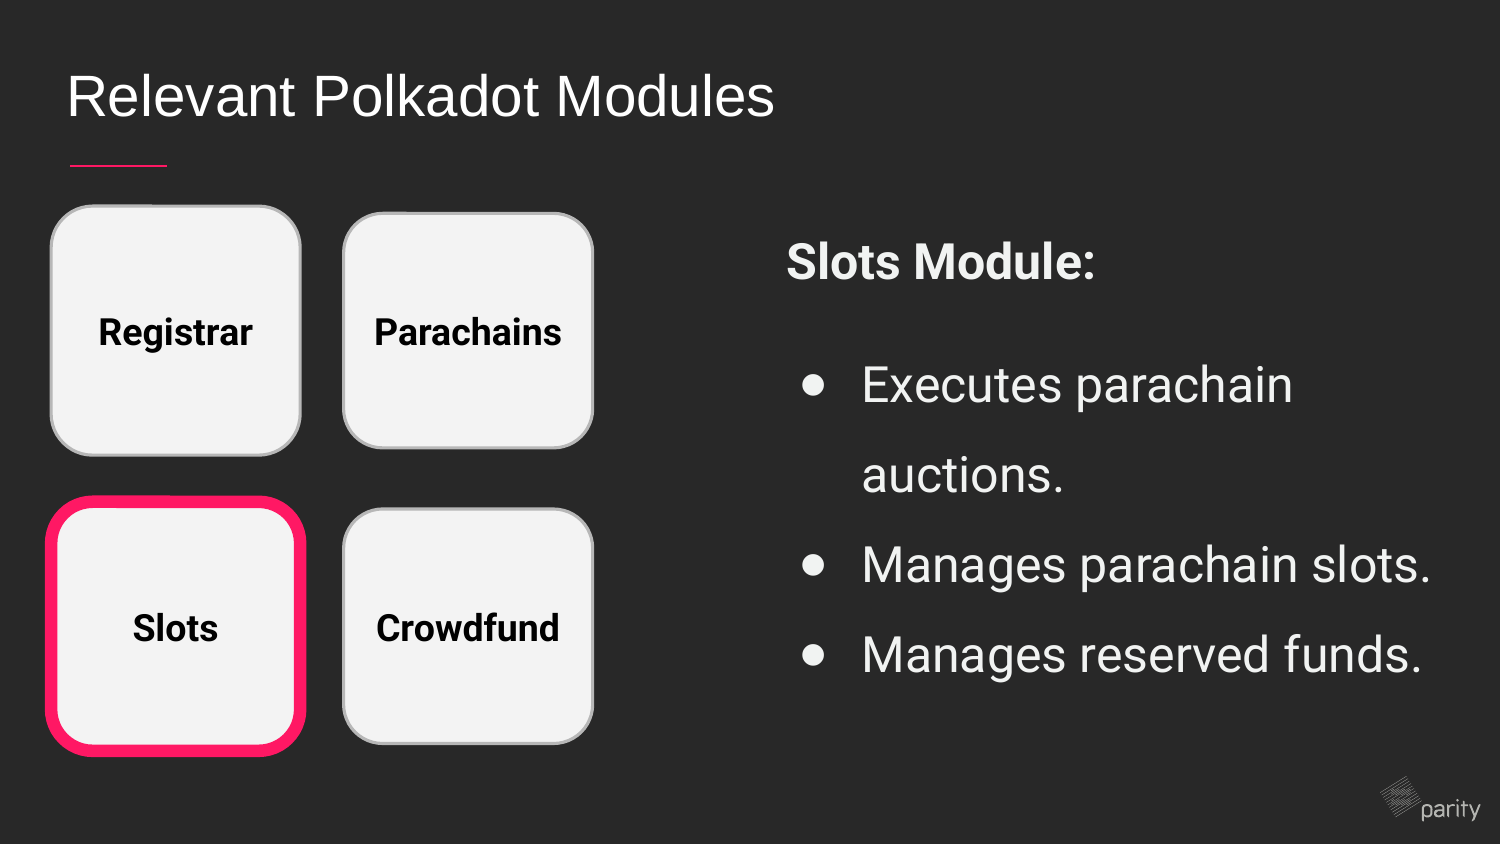

# Relevant Polkadot Modules
Slots Module:
Executes parachain auctions.
Manages parachain slots.
Manages reserved funds.
Registrar
Parachains
Slots
Crowdfund